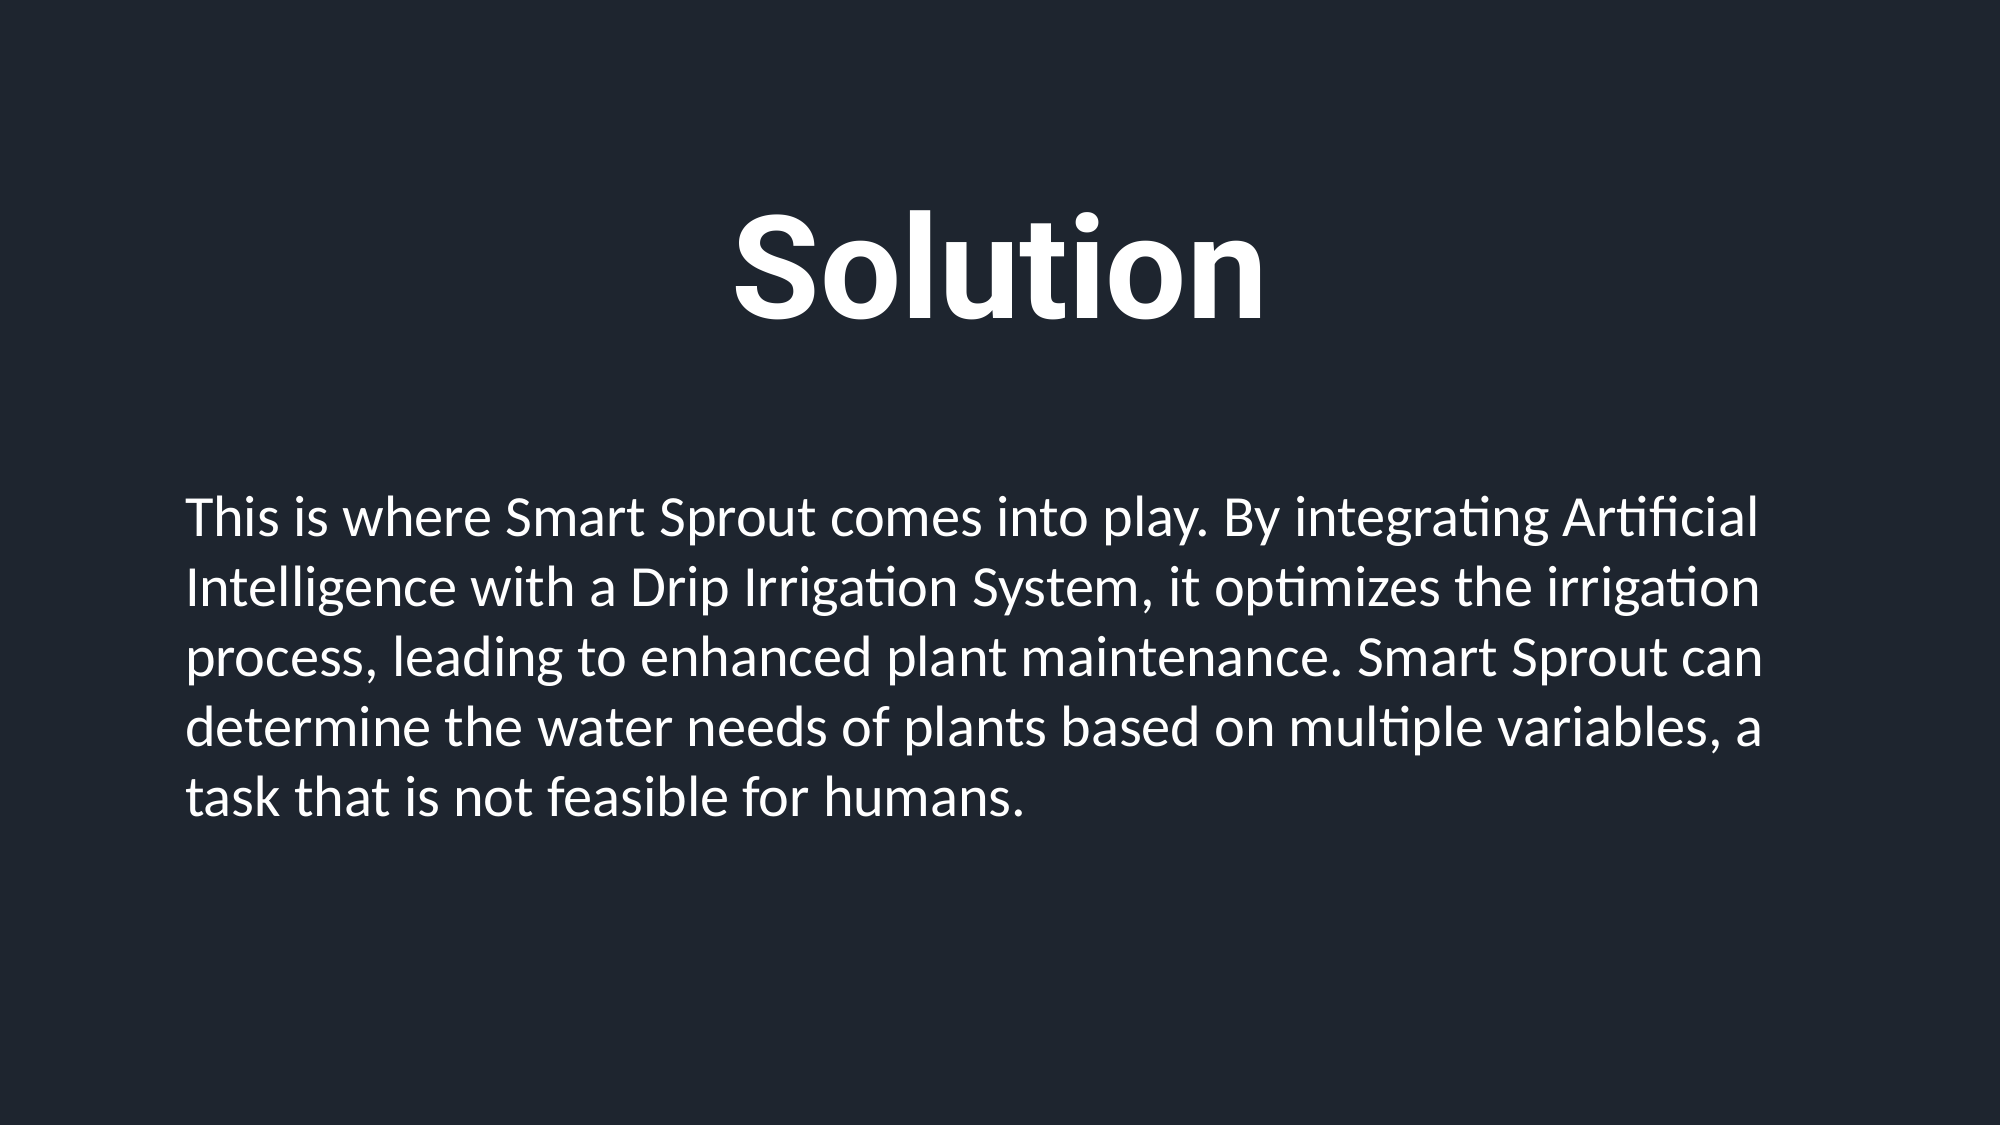

Solution
This is where Smart Sprout comes into play. By integrating Artificial Intelligence with a Drip Irrigation System, it optimizes the irrigation process, leading to enhanced plant maintenance. Smart Sprout can determine the water needs of plants based on multiple variables, a task that is not feasible for humans.